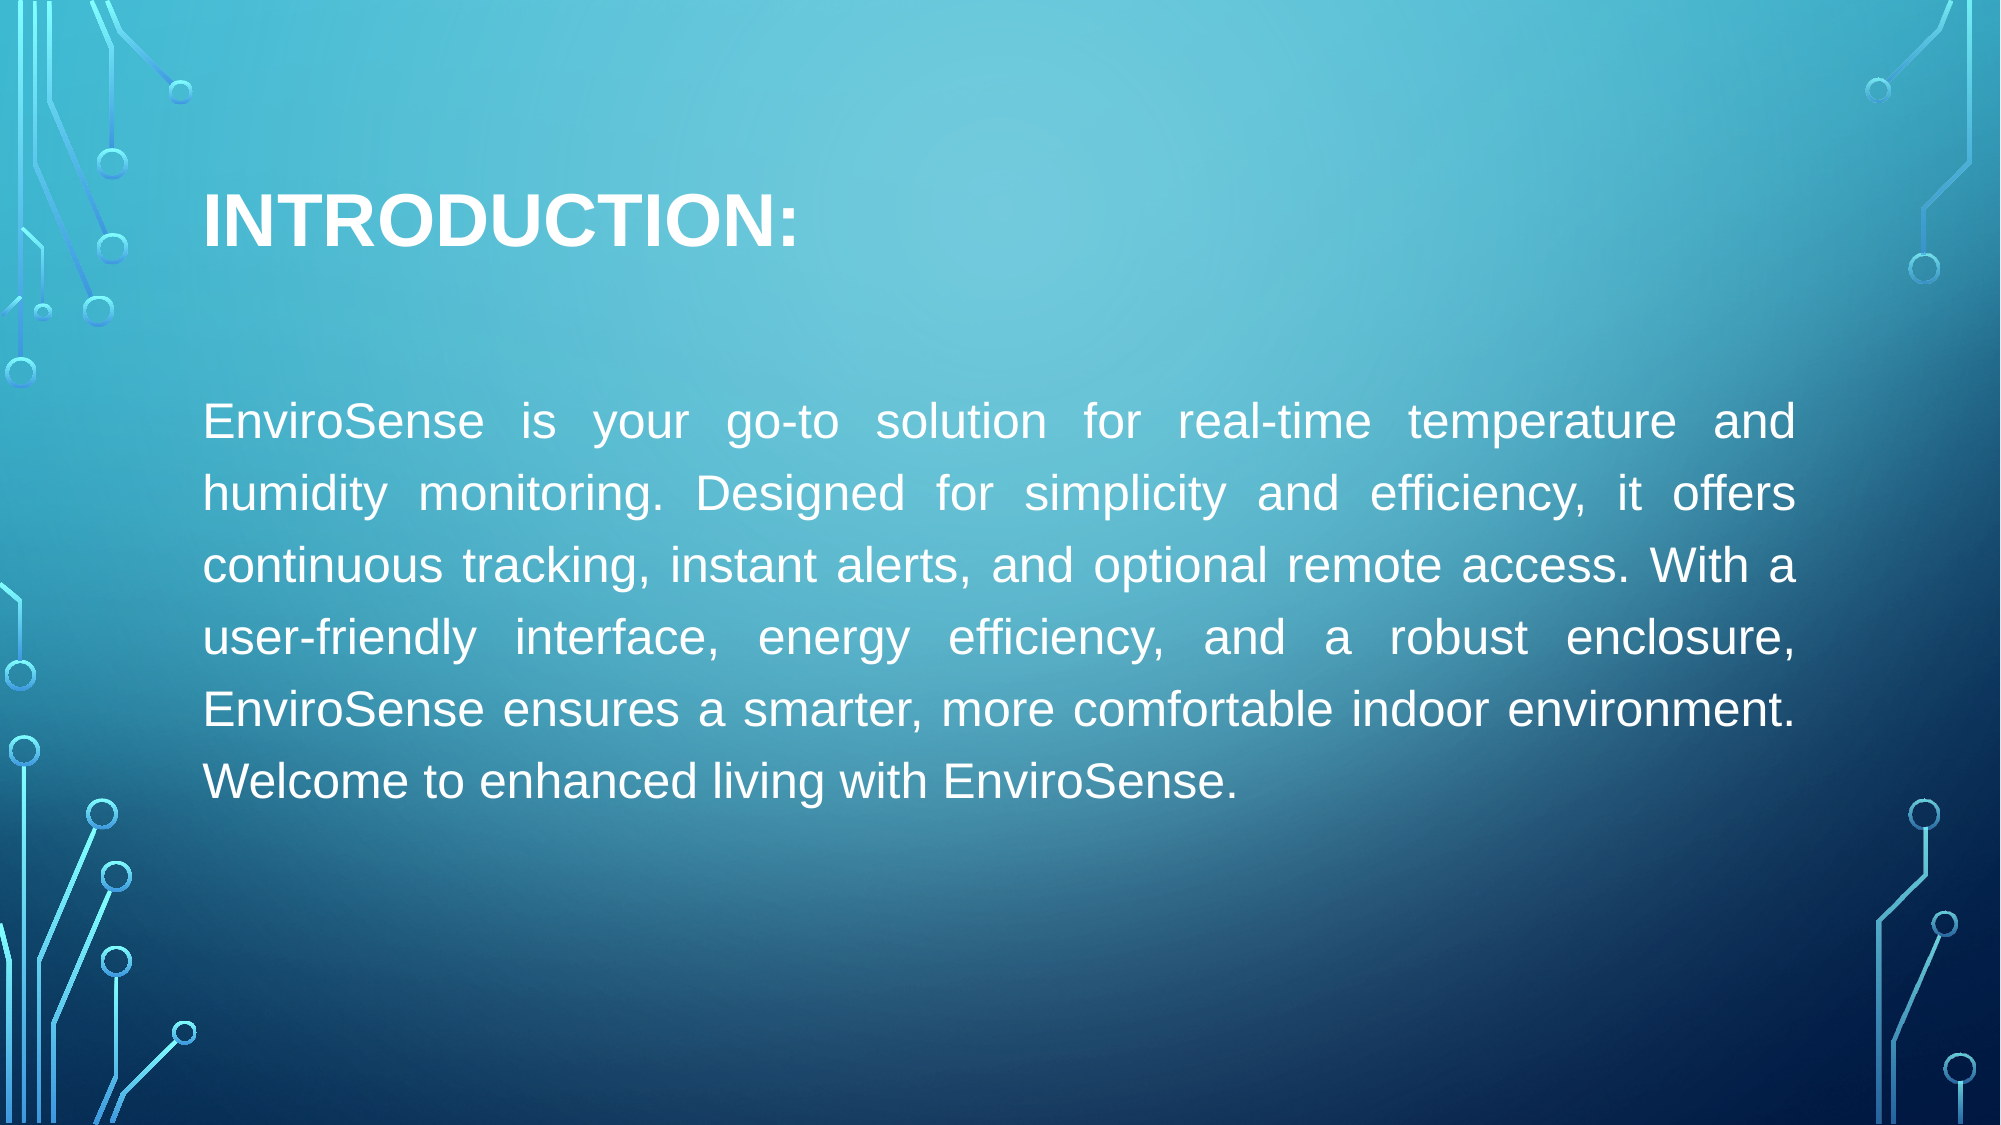

# Introduction:
EnviroSense is your go-to solution for real-time temperature and humidity monitoring. Designed for simplicity and efficiency, it offers continuous tracking, instant alerts, and optional remote access. With a user-friendly interface, energy efficiency, and a robust enclosure, EnviroSense ensures a smarter, more comfortable indoor environment. Welcome to enhanced living with EnviroSense.